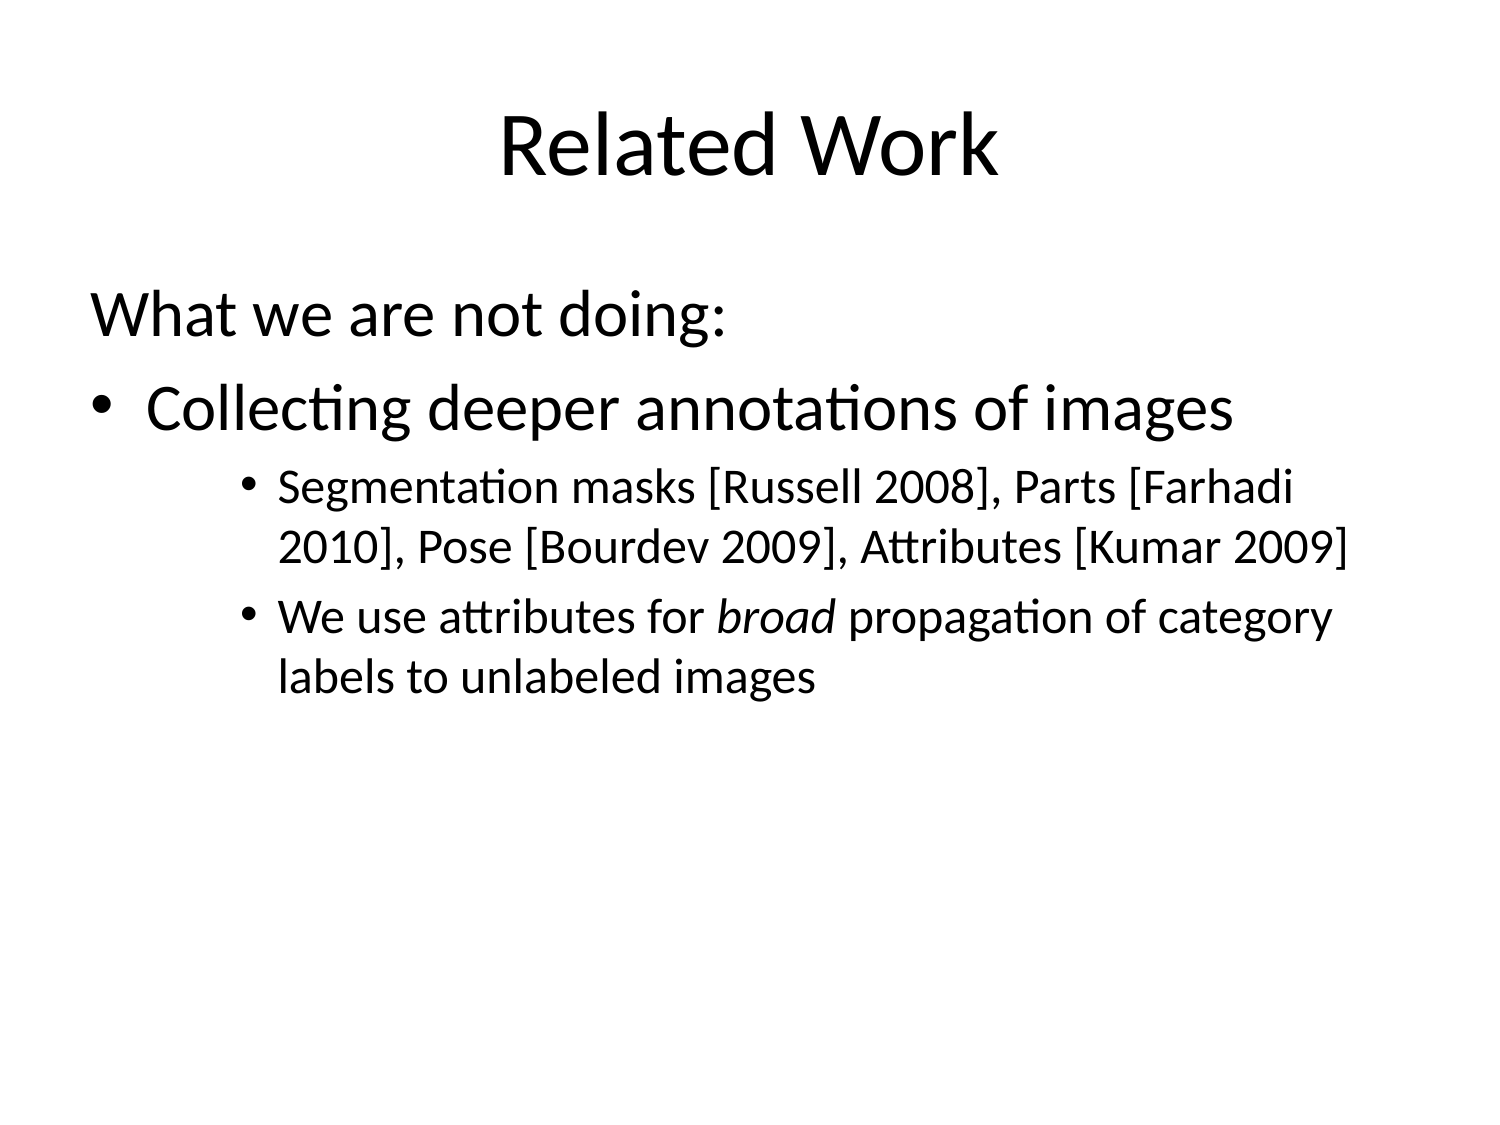

# Related Work
What we are not doing:
Collecting deeper annotations of images
Segmentation masks [Russell 2008], Parts [Farhadi 2010], Pose [Bourdev 2009], Attributes [Kumar 2009]
We use attributes for broad propagation of category labels to unlabeled images